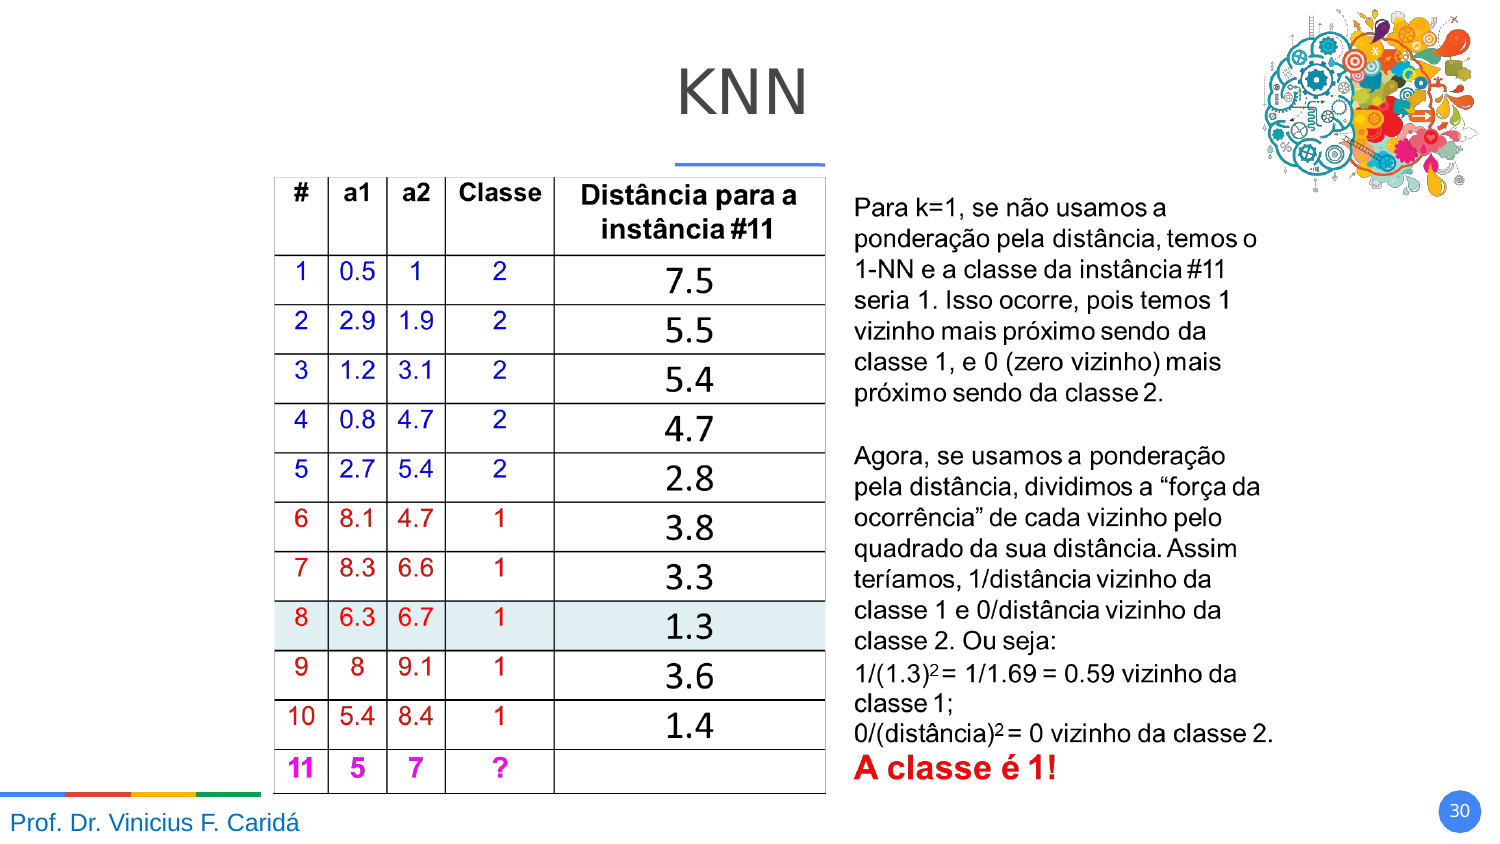

KNN

30
Prof. Dr. Vinicius F. Caridá